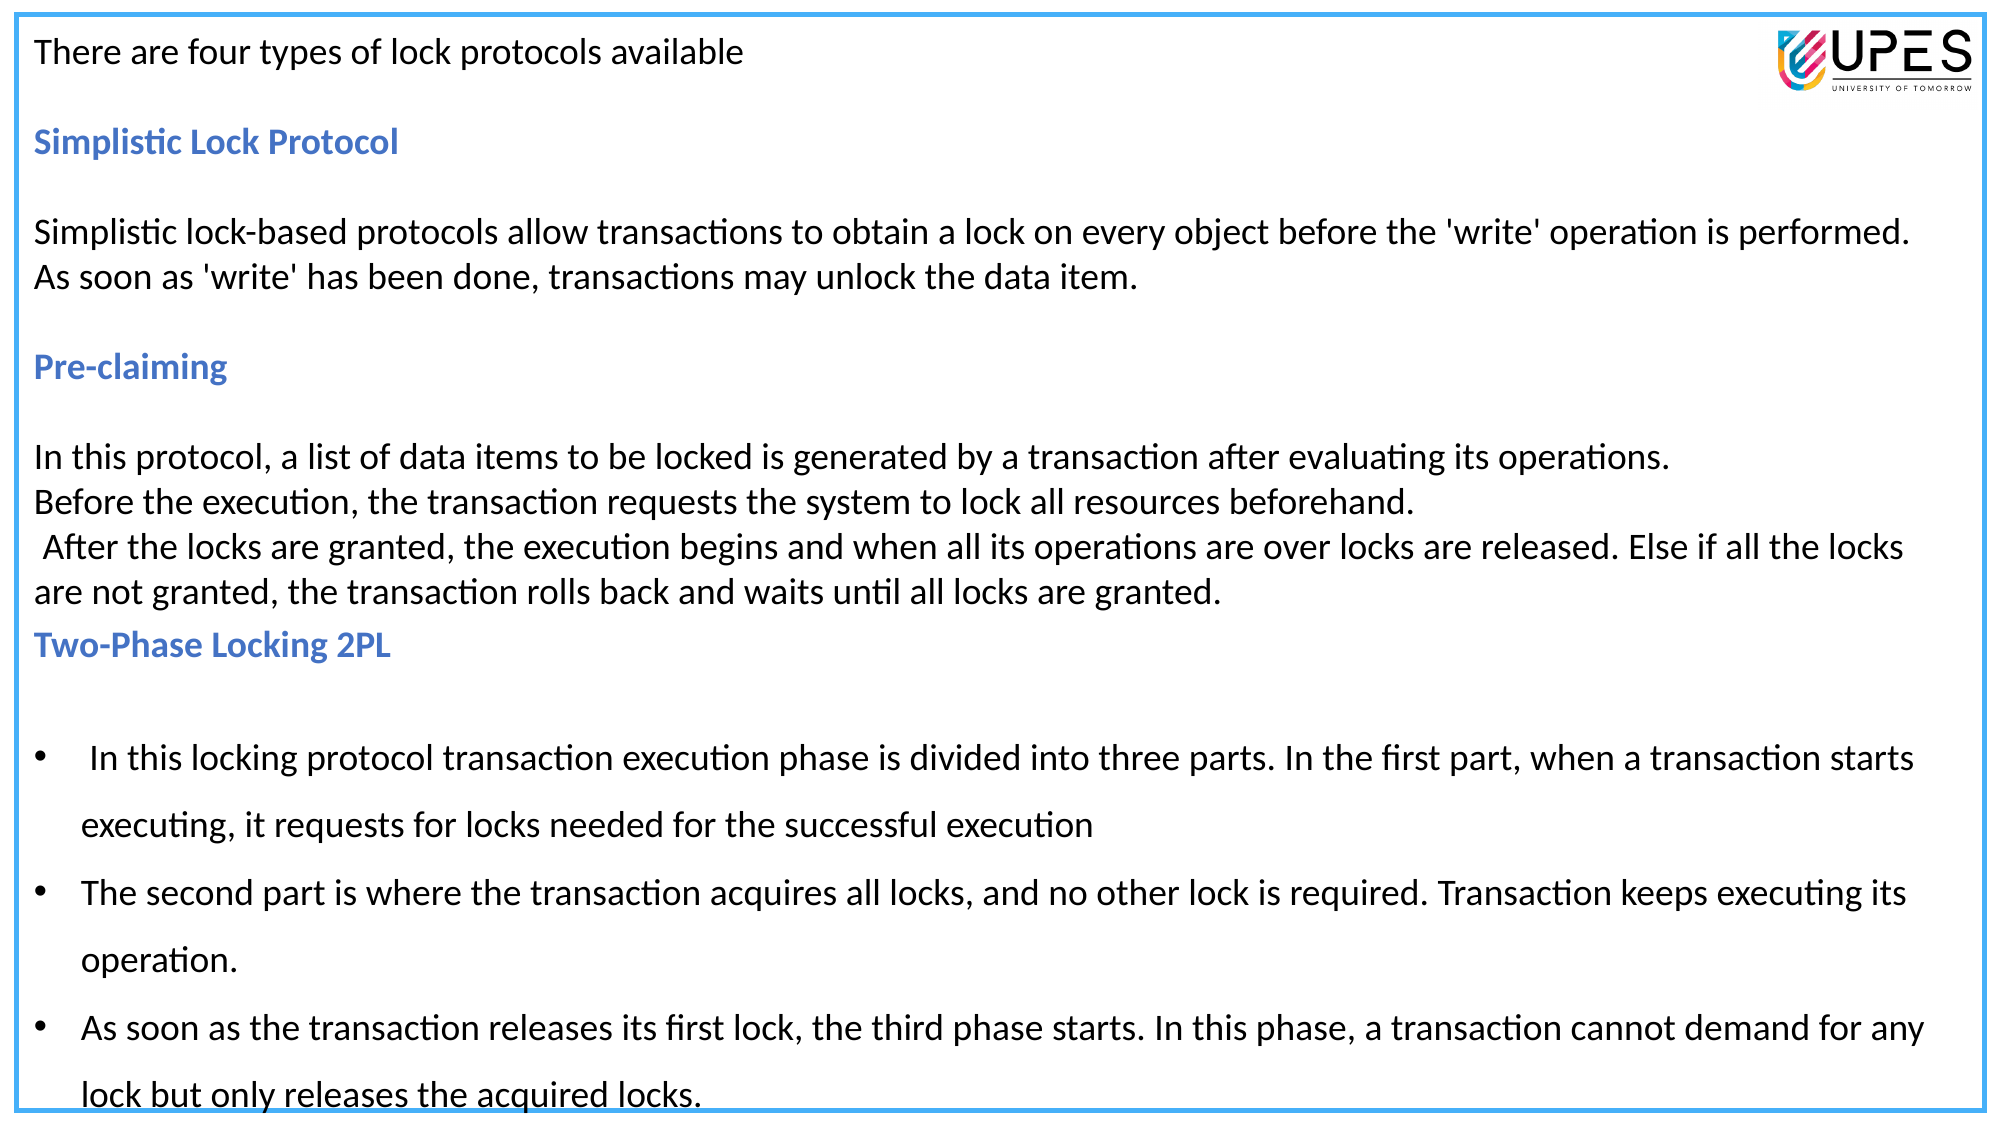

There are four types of lock protocols available

Simplistic Lock Protocol

Simplistic lock-based protocols allow transactions to obtain a lock on every object before the 'write' operation is performed. As soon as 'write' has been done, transactions may unlock the data item.

Pre-claiming

In this protocol, a list of data items to be locked is generated by a transaction after evaluating its operations.
Before the execution, the transaction requests the system to lock all resources beforehand.
 After the locks are granted, the execution begins and when all its operations are over locks are released. Else if all the locks are not granted, the transaction rolls back and waits until all locks are granted.
Two-Phase Locking 2PL

 In this locking protocol transaction execution phase is divided into three parts. In the first part, when a transaction starts executing, it requests for locks needed for the successful execution
The second part is where the transaction acquires all locks, and no other lock is required. Transaction keeps executing its operation.
As soon as the transaction releases its first lock, the third phase starts. In this phase, a transaction cannot demand for any lock but only releases the acquired locks.